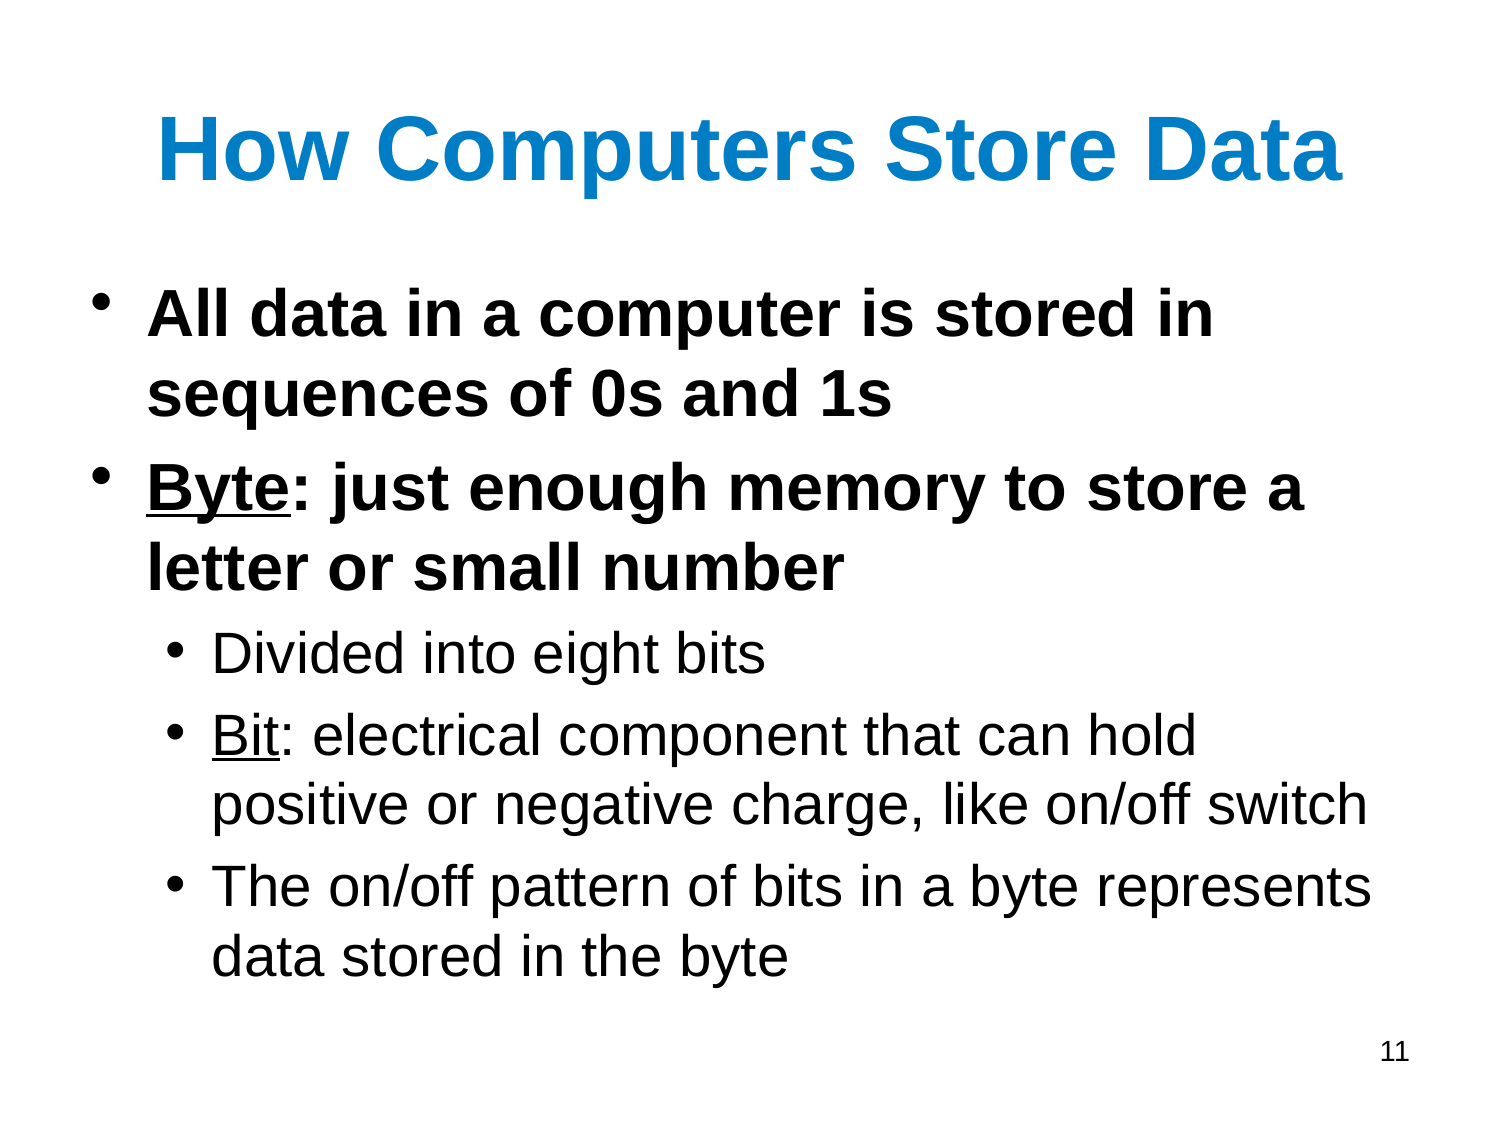

# How Computers Store Data
All data in a computer is stored in sequences of 0s and 1s
Byte: just enough memory to store a letter or small number
Divided into eight bits
Bit: electrical component that can hold positive or negative charge, like on/off switch
The on/off pattern of bits in a byte represents data stored in the byte
11